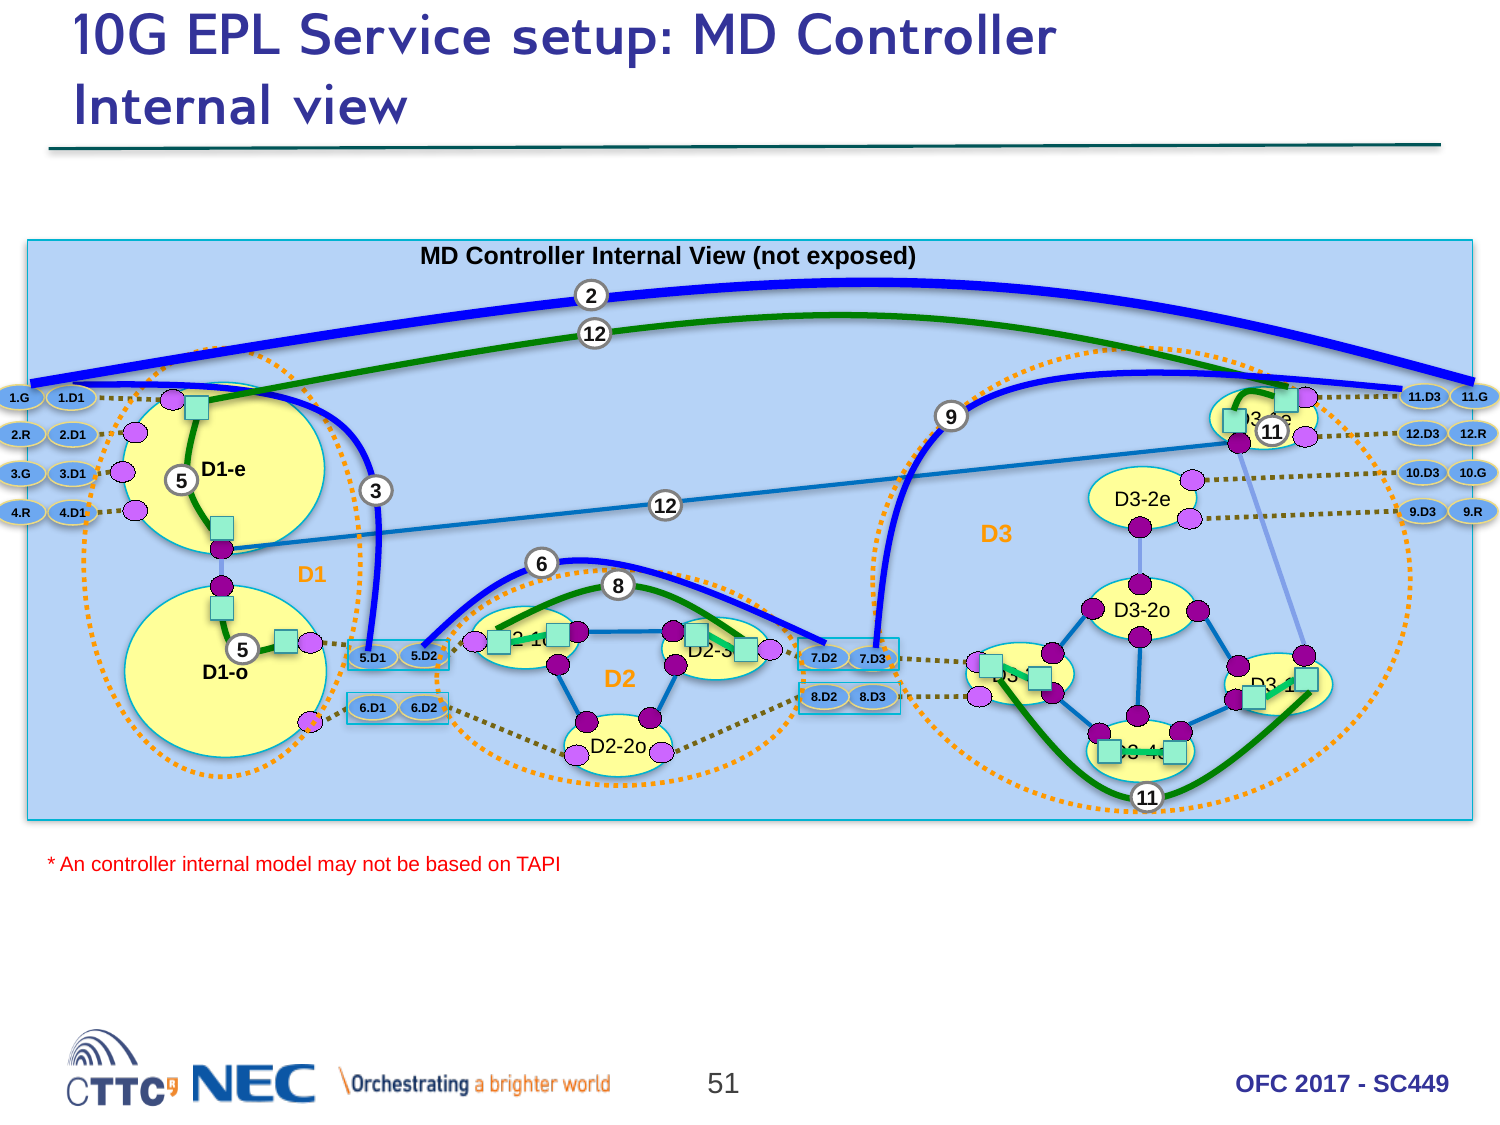

# 10G EPL Service setup: MD Controller Internal view
MD Controller Internal View (not exposed)

2

12

D1-e
11.D3
11.G
1.G
1.D1
D3-1e

9

11
12.D3
12.R
2.R
2.D1

10.D3
10.G
3.G
3.D1

5
D3-2e

3
12
9.D3
9.R
4.R
4.D1

D3

6
D1

8

D3-2o

D1-o

D2-1o

D2-3o

5

D3-3o

5.D2
5.D1
7.D2

7.D3

D3-1o

D2

8.D2
8.D3

6.D1
6.D2

D2-2o
D3-4o

11
* An controller internal model may not be based on TAPI
51
OFC 2017 - SC449